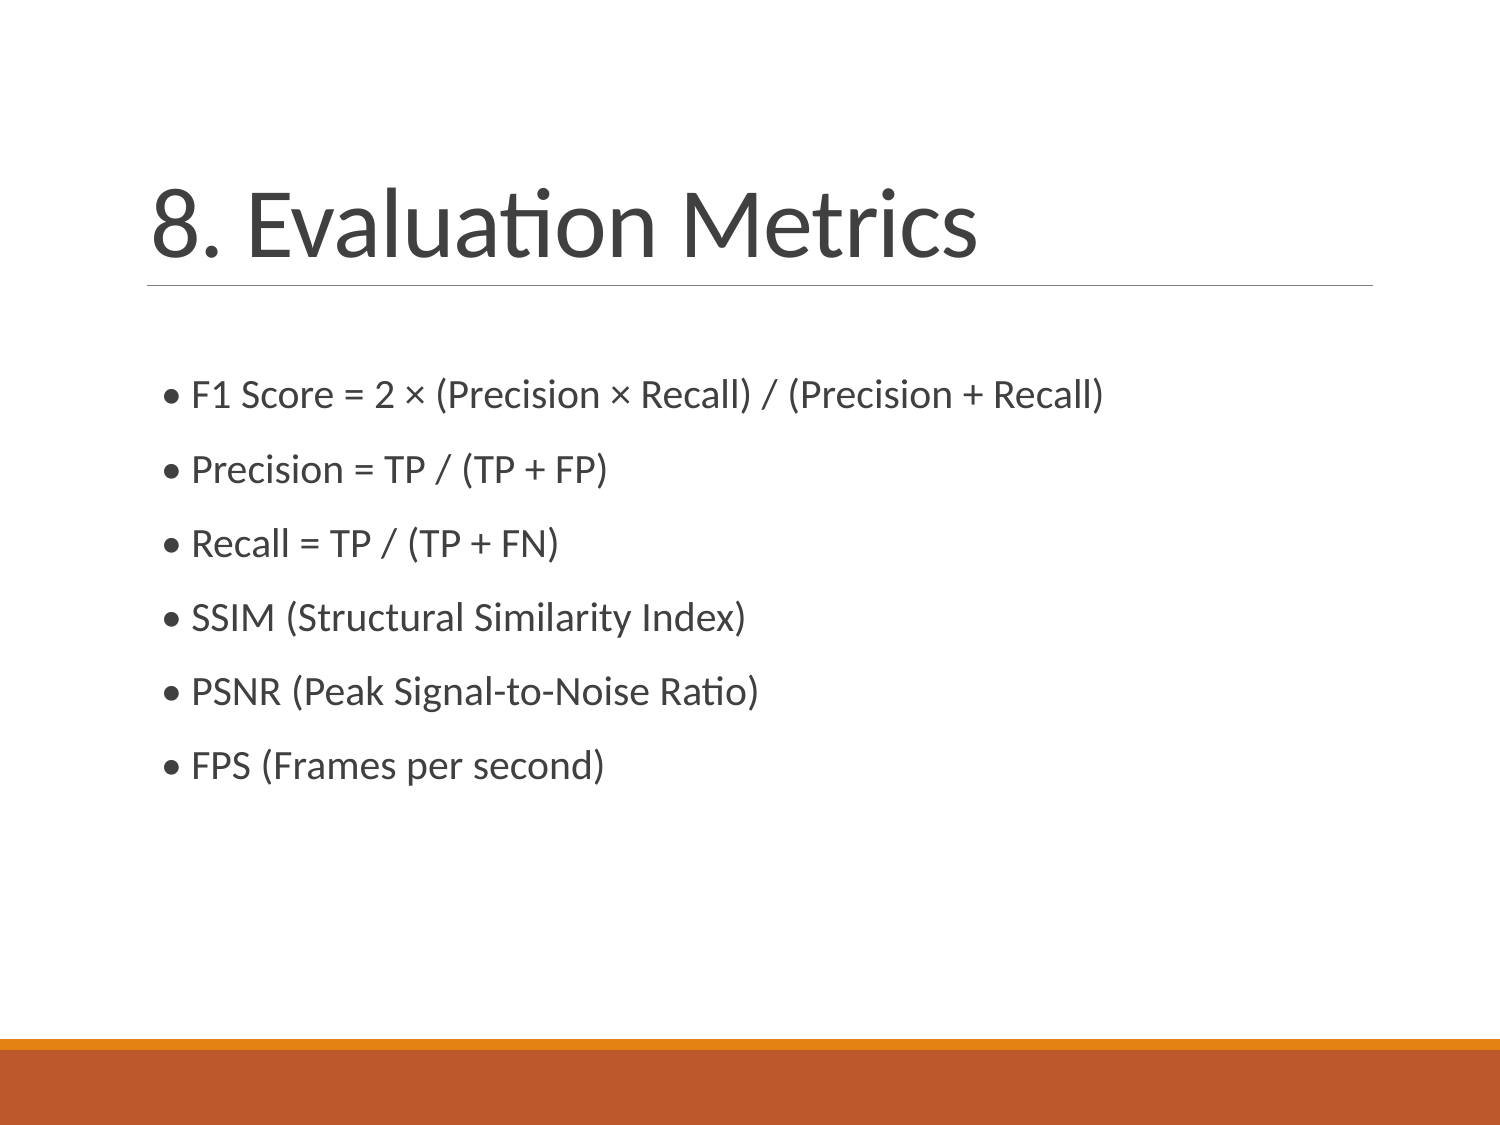

# 8. Evaluation Metrics
• F1 Score = 2 × (Precision × Recall) / (Precision + Recall)
• Precision = TP / (TP + FP)
• Recall = TP / (TP + FN)
• SSIM (Structural Similarity Index)
• PSNR (Peak Signal-to-Noise Ratio)
• FPS (Frames per second)